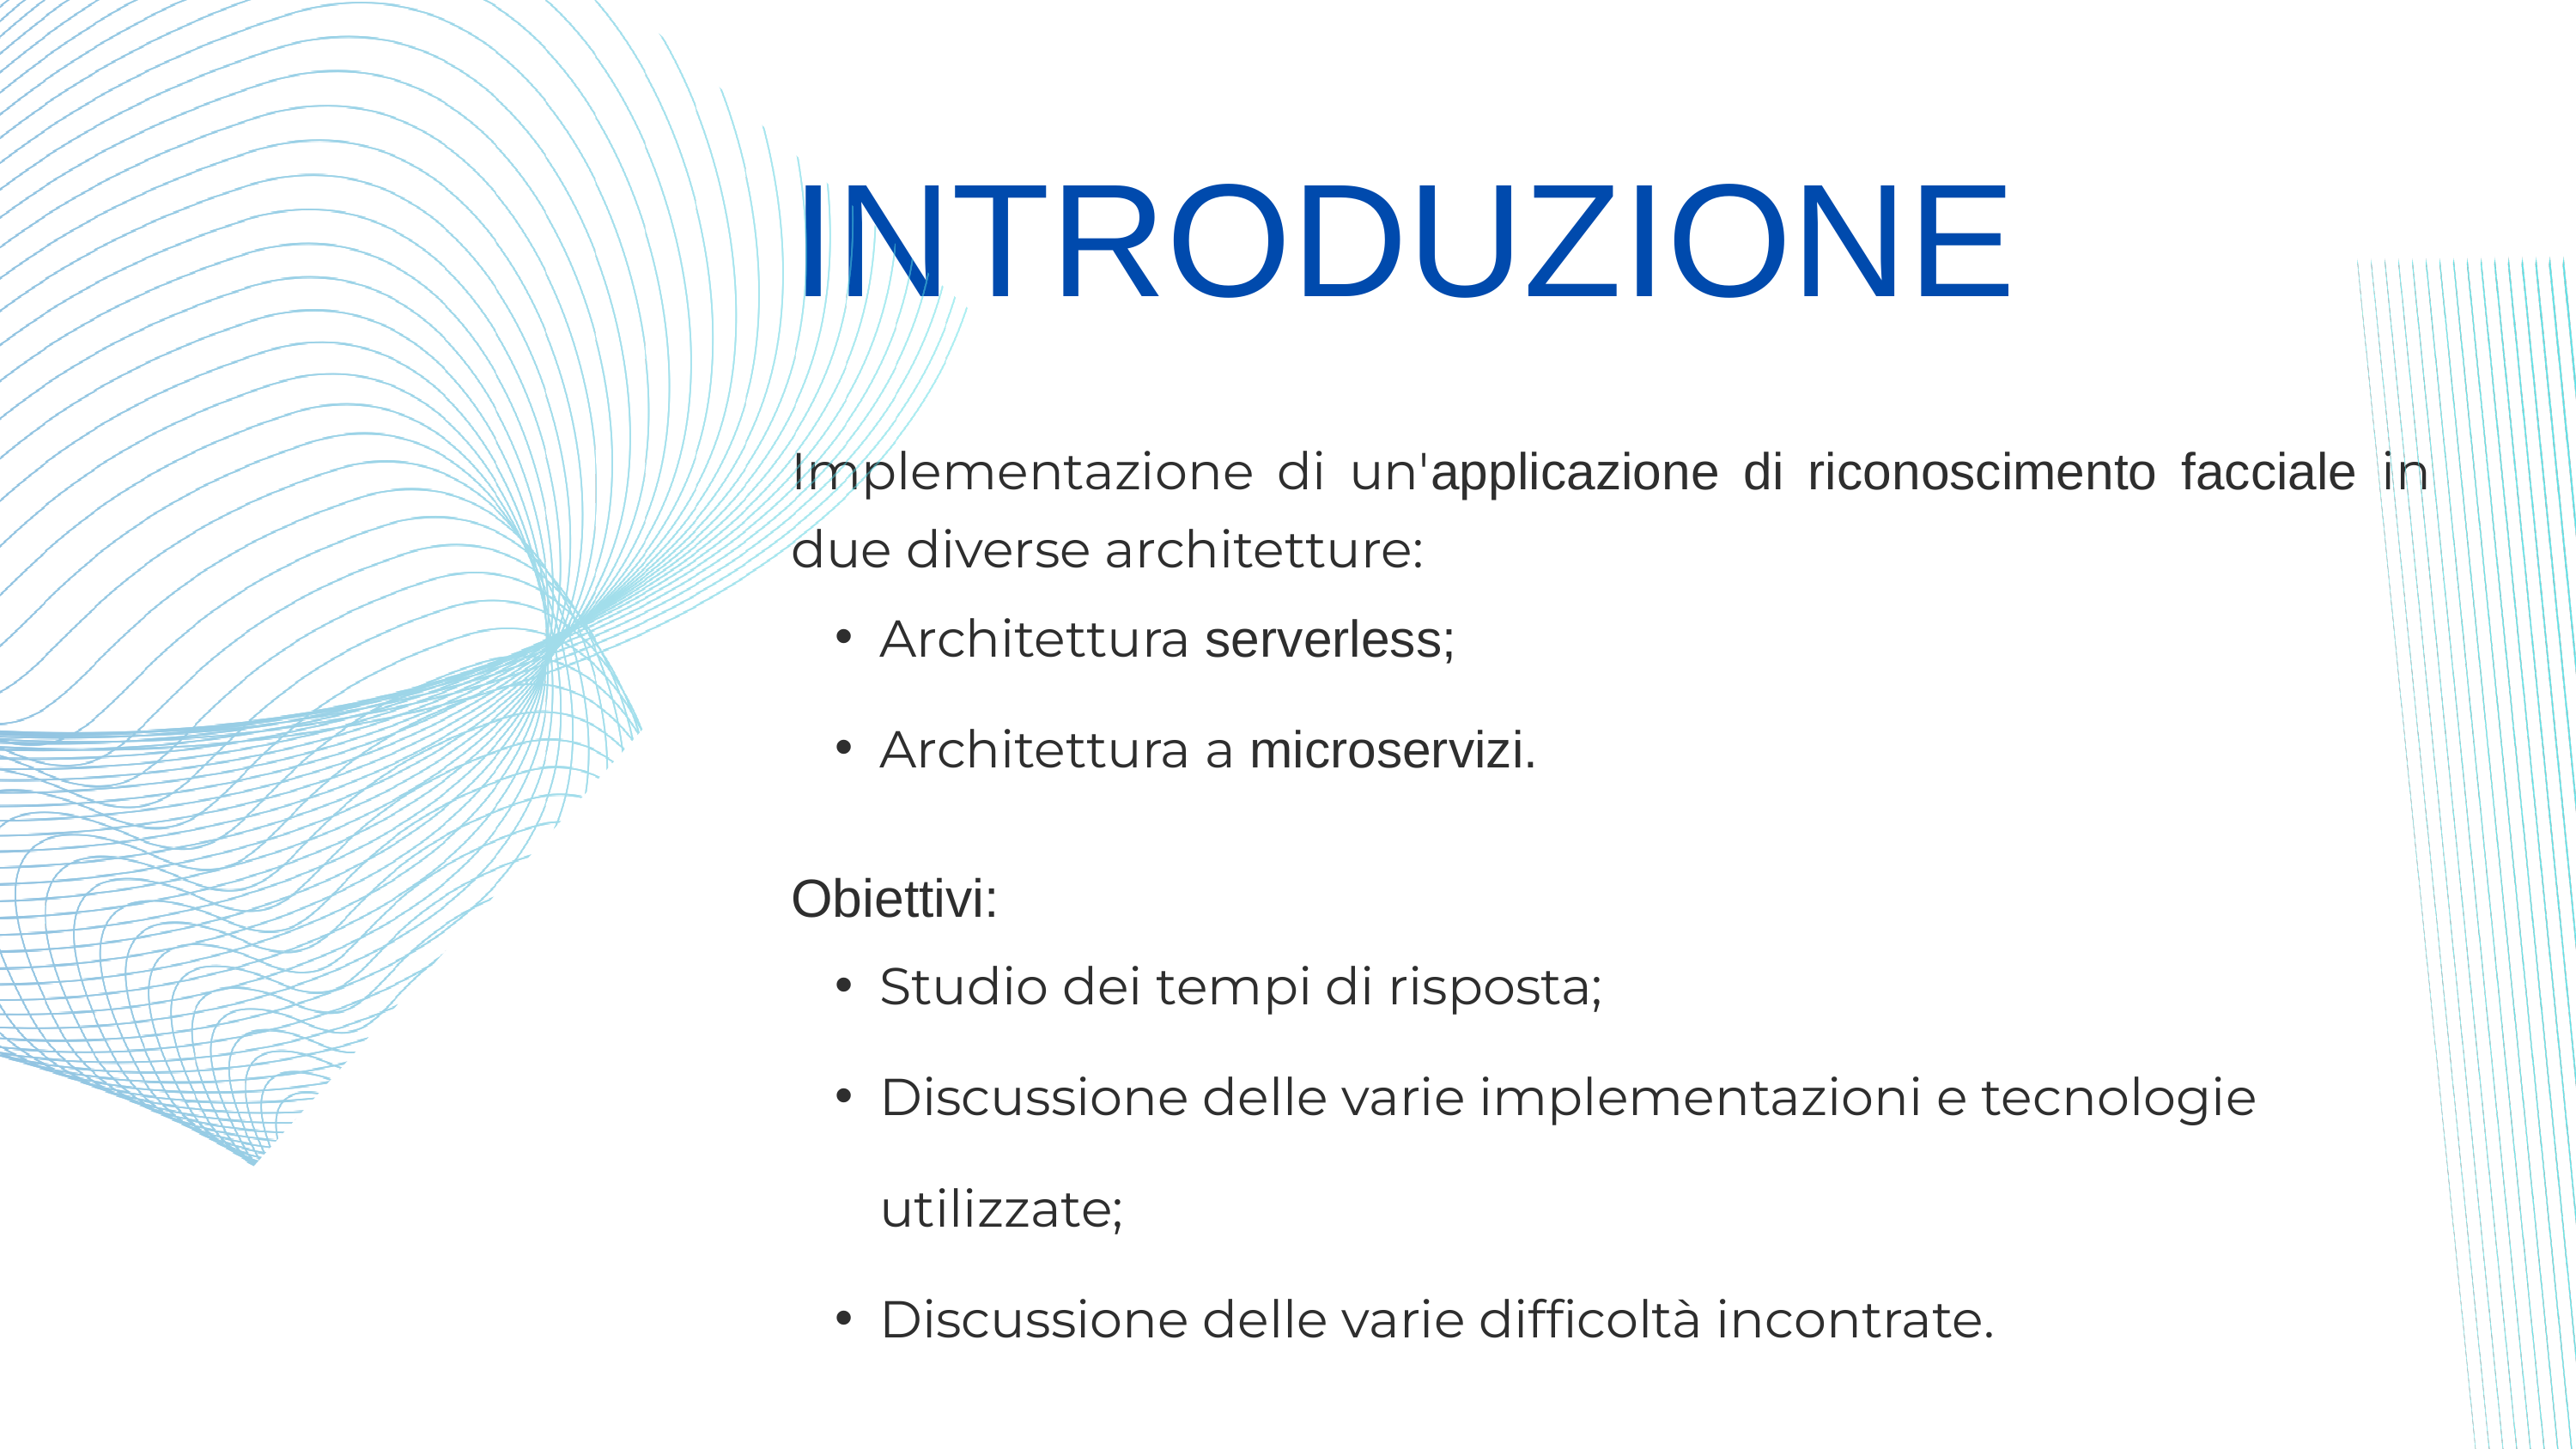

INTRODUZIONE
Implementazione di un'applicazione di riconoscimento facciale in due diverse architetture:
Architettura serverless;
Architettura a microservizi.

Obiettivi:
Studio dei tempi di risposta;
Discussione delle varie implementazioni e tecnologie utilizzate;
Discussione delle varie difficoltà incontrate.